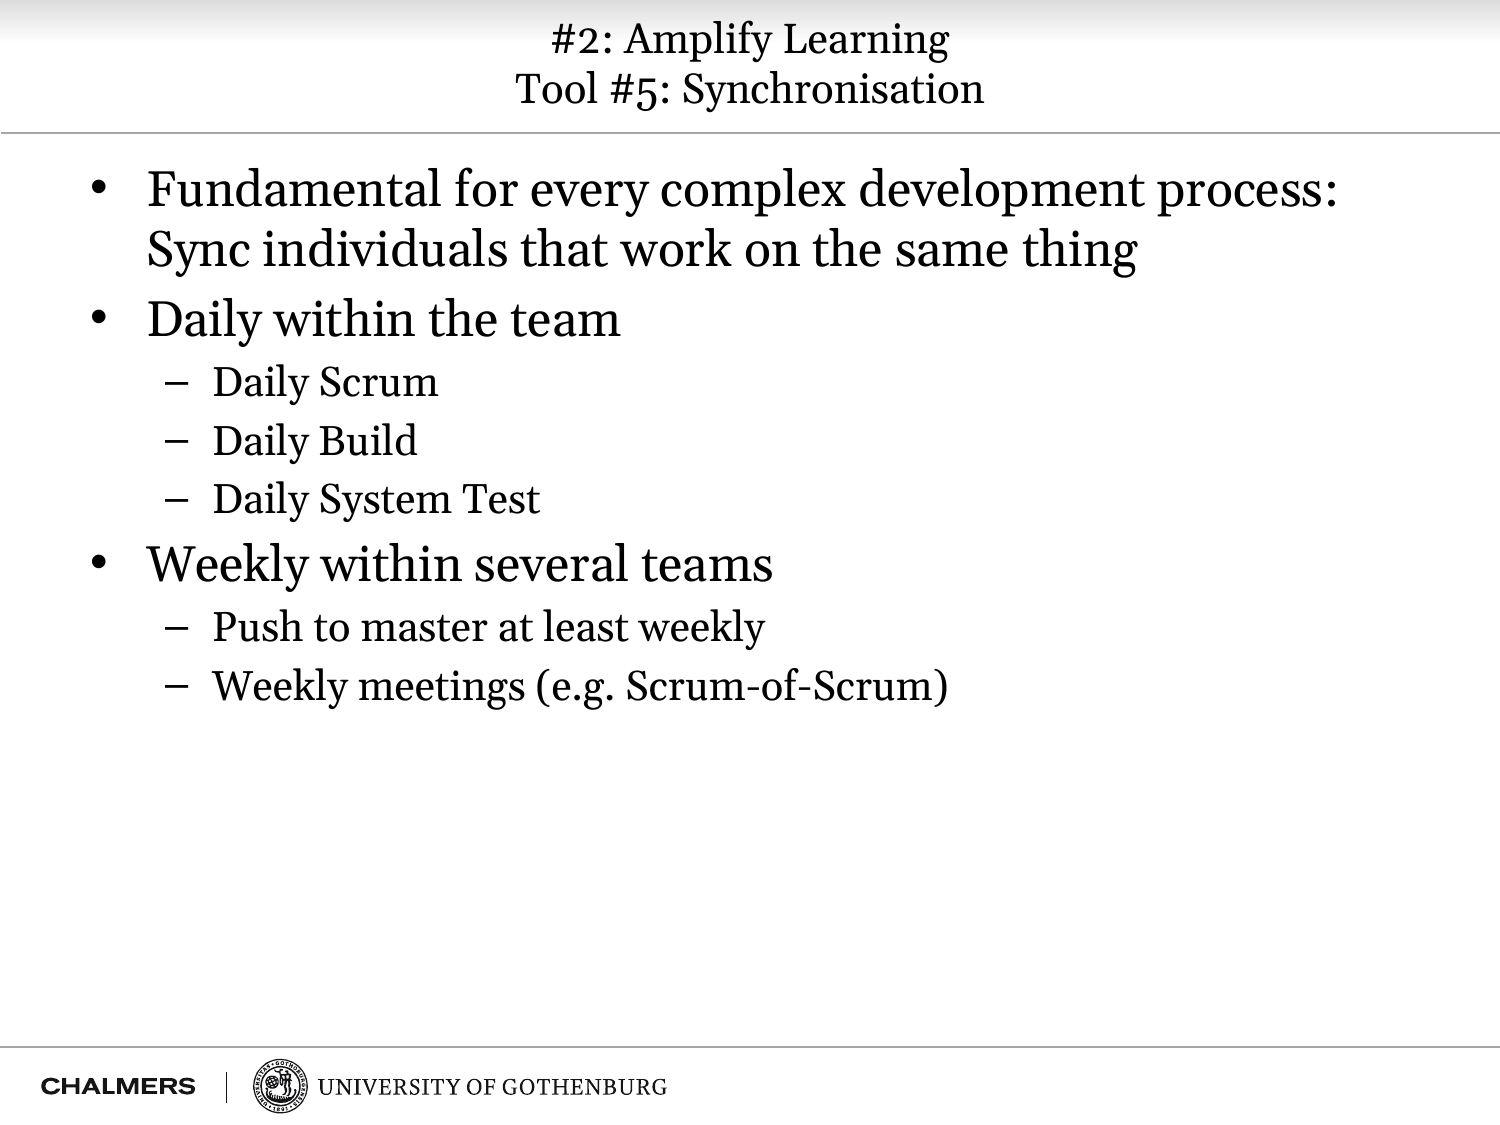

# #2: Amplify Learning Tool #5: Synchronisation
Fundamental for every complex development process: Sync individuals that work on the same thing
Daily within the team
Daily Scrum
Daily Build
Daily System Test
Weekly within several teams
Push to master at least weekly
Weekly meetings (e.g. Scrum-of-Scrum)